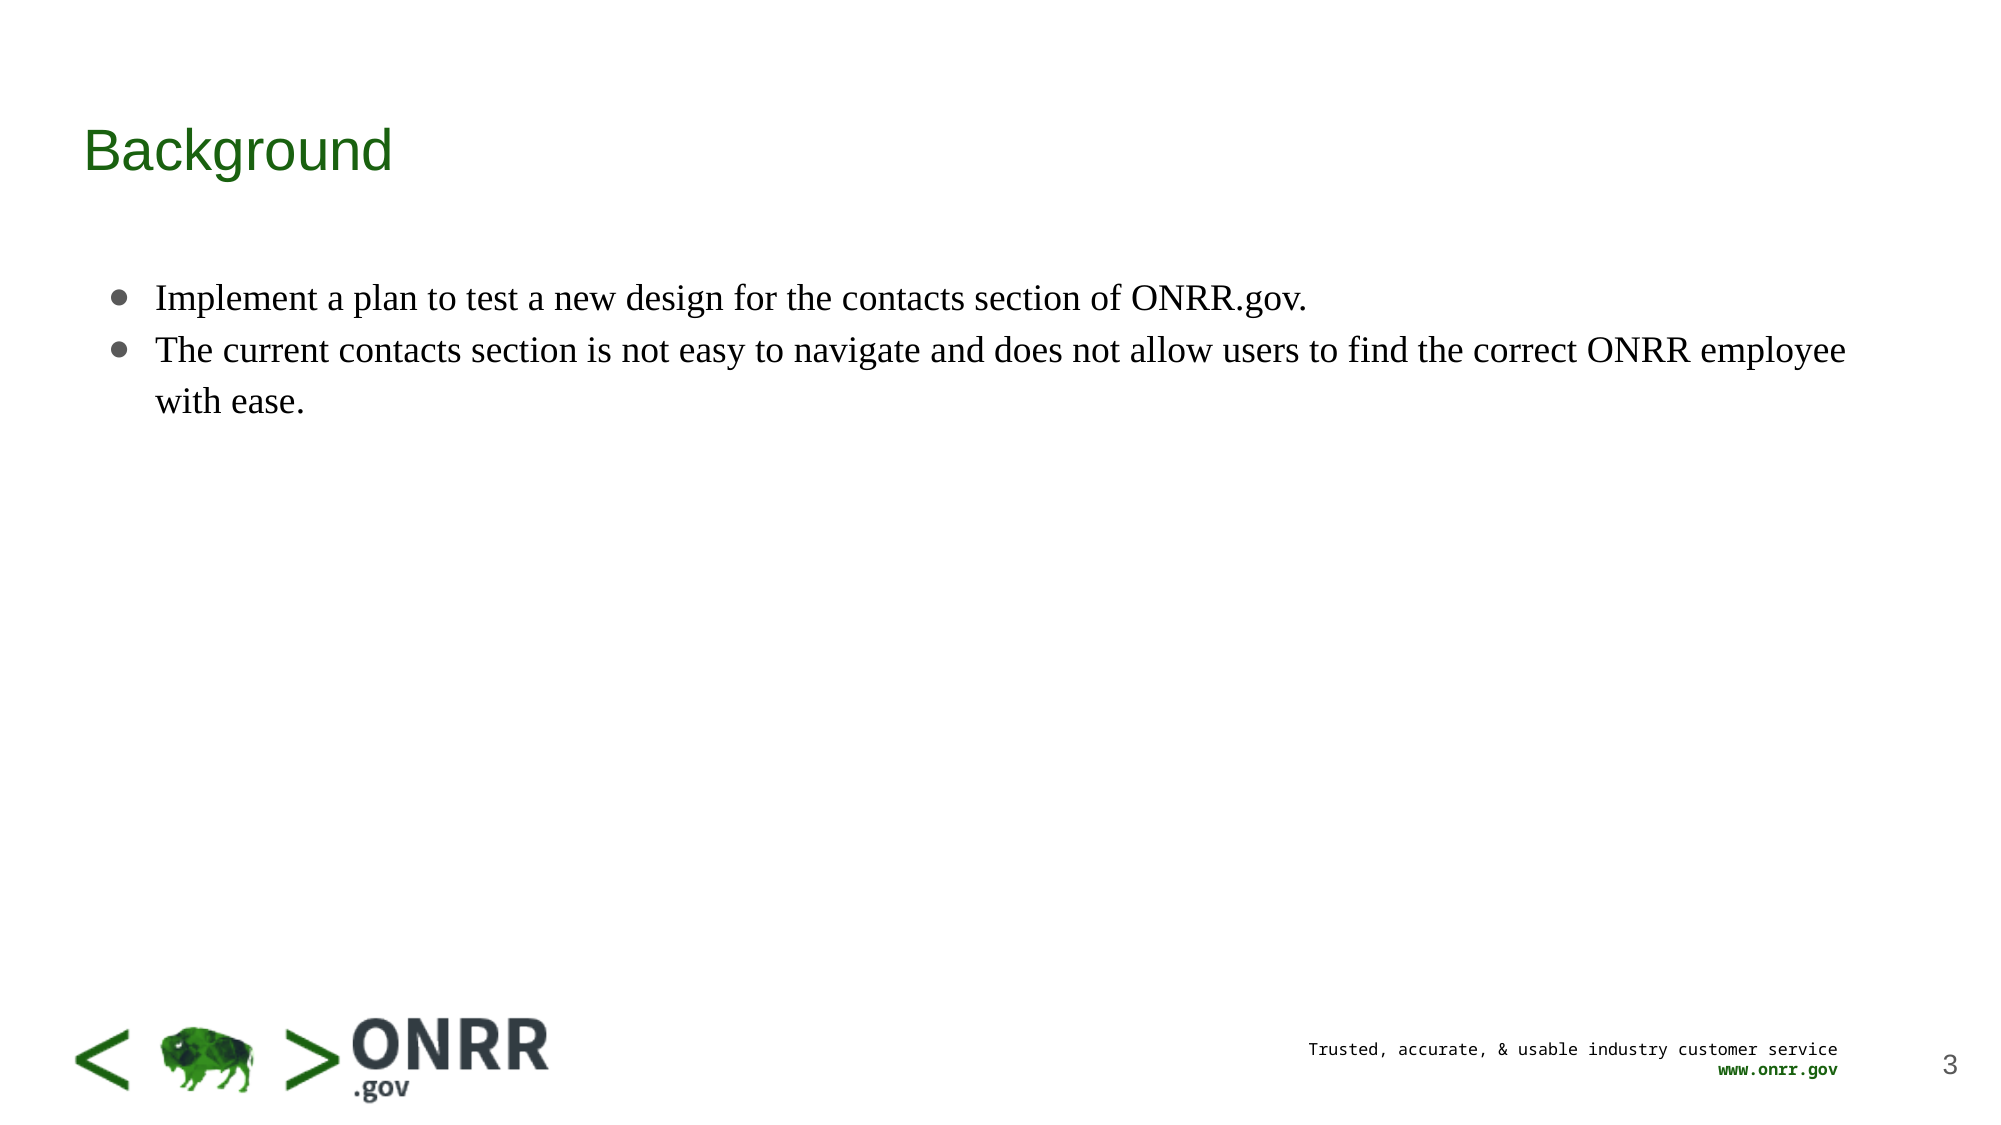

# Background
Implement a plan to test a new design for the contacts section of ONRR.gov.
The current contacts section is not easy to navigate and does not allow users to find the correct ONRR employee with ease.
3